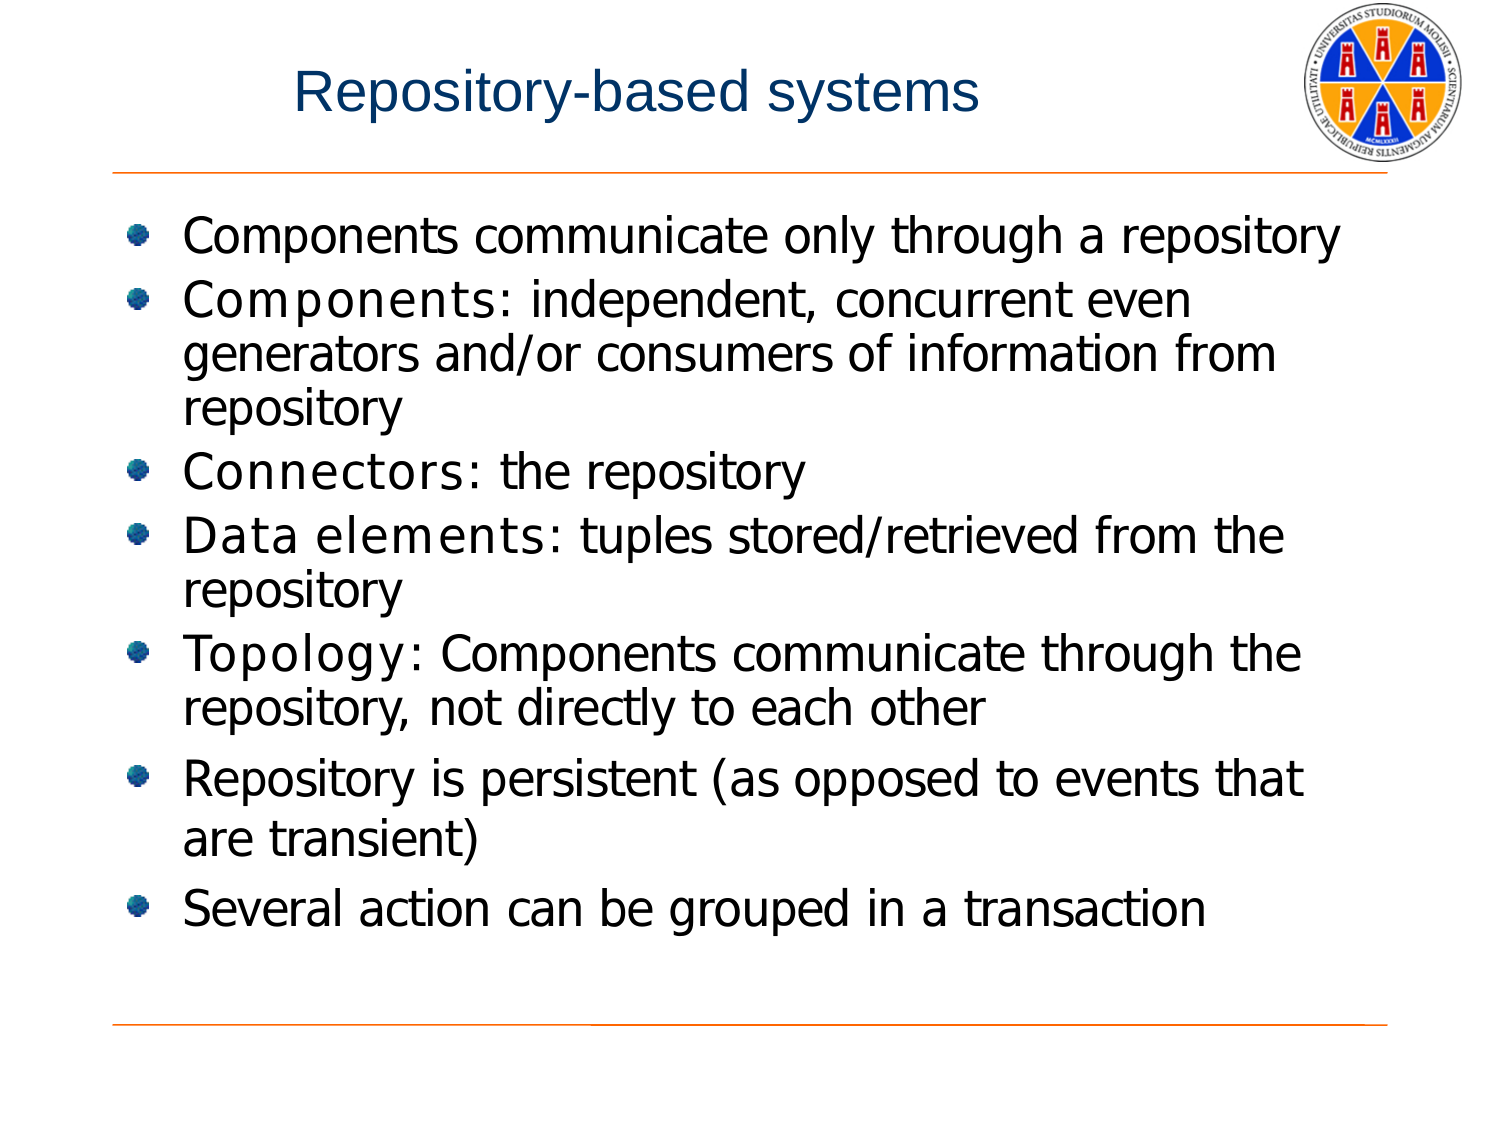

# Repository-based systems
Components communicate only through a repository
Components: independent, concurrent even generators and/or consumers of information from repository
Connectors: the repository
Data elements: tuples stored/retrieved from the repository
Topology: Components communicate through the repository, not directly to each other
Repository is persistent (as opposed to events that are transient)
Several action can be grouped in a transaction